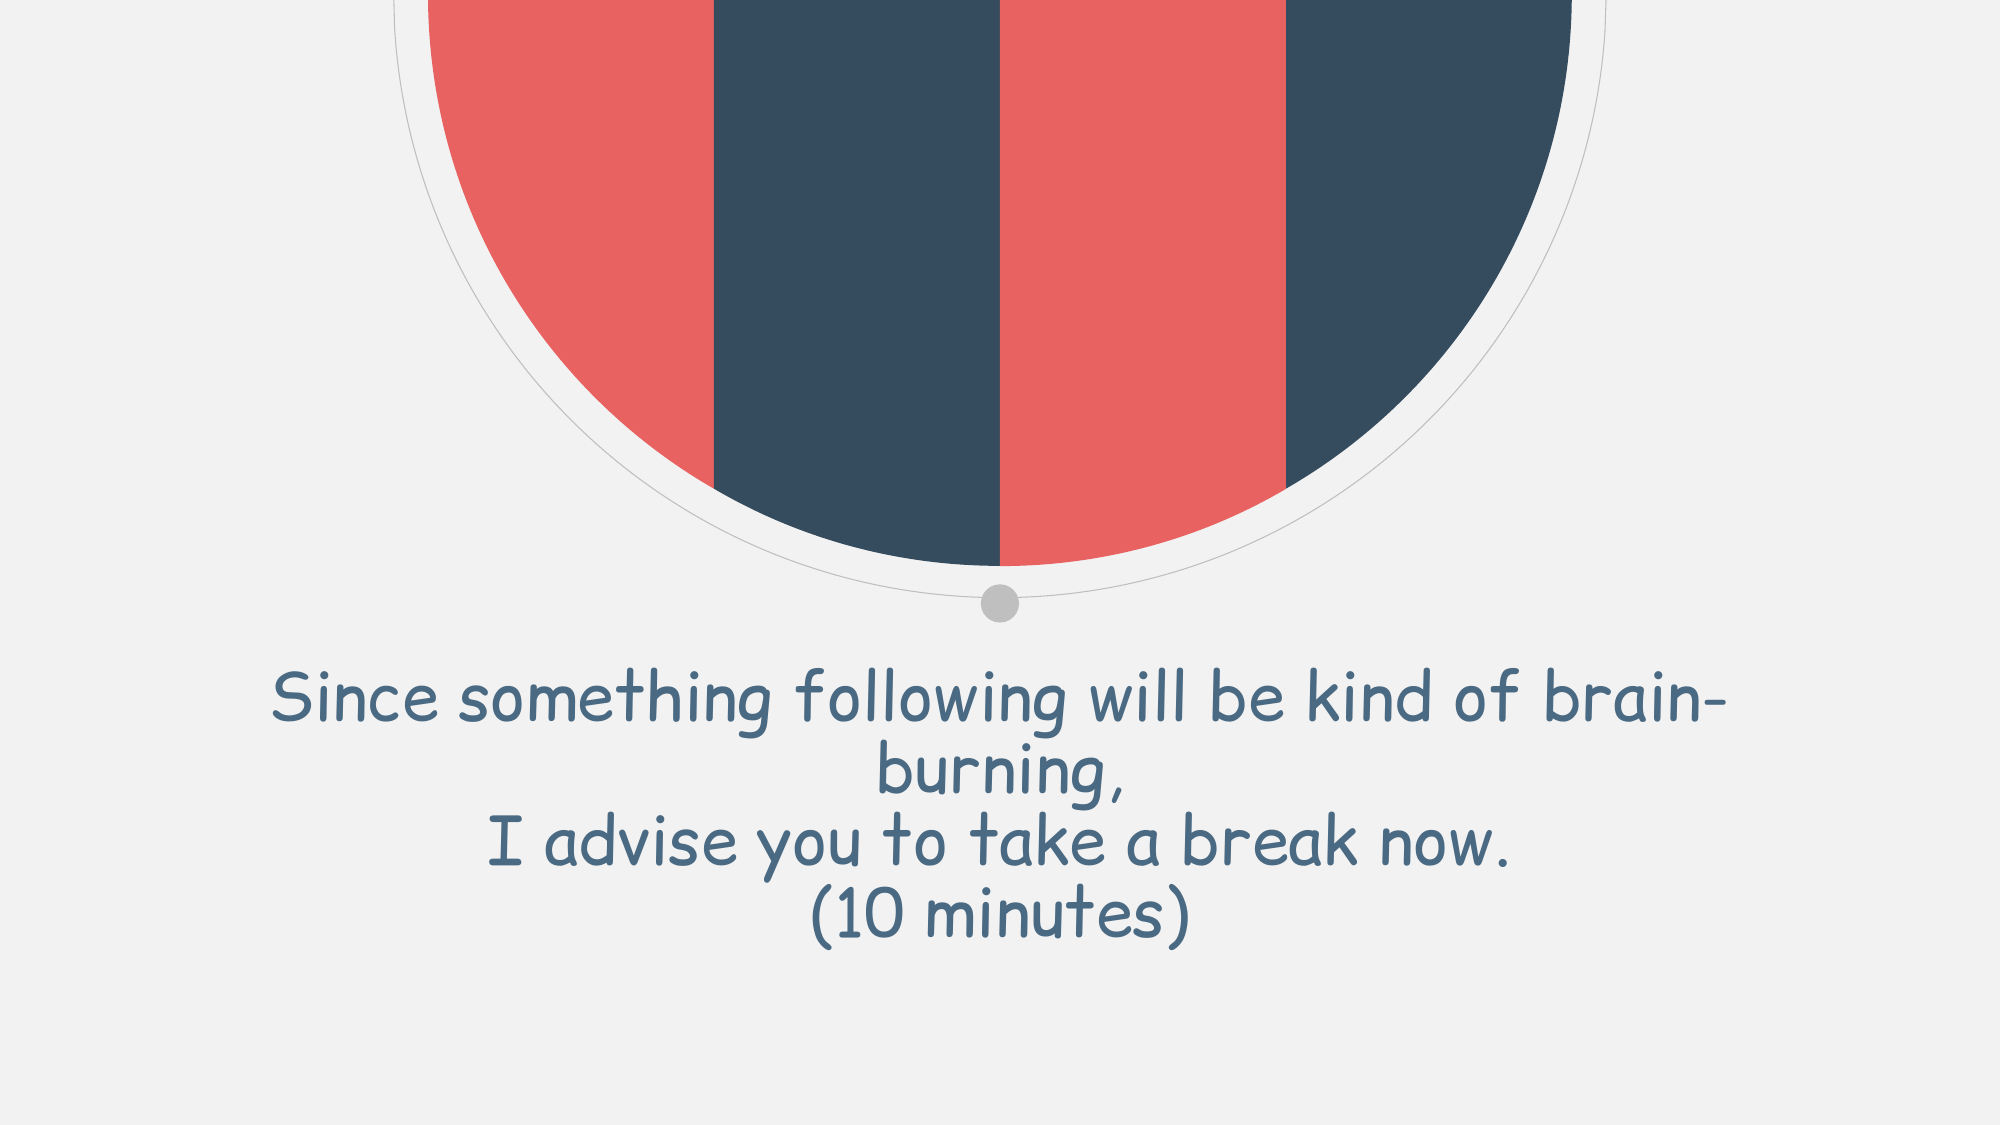

Since something following will be kind of brain-burning,
I advise you to take a break now.
(10 minutes)